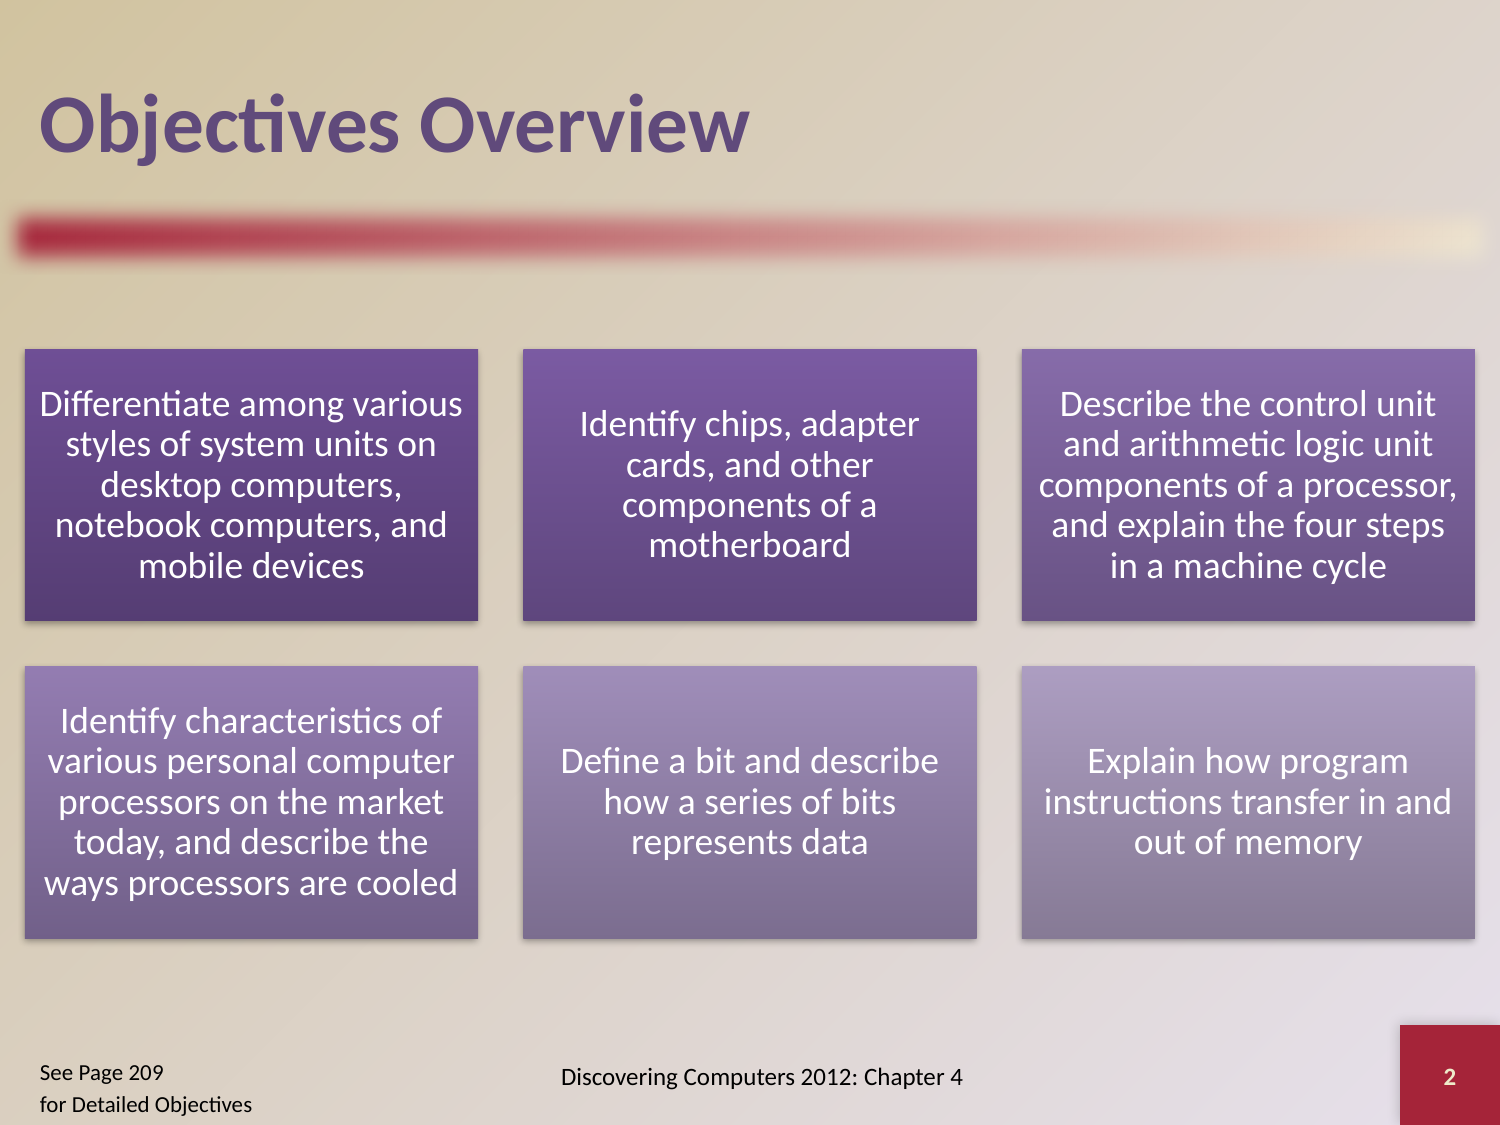

# Objectives Overview
Differentiate among various styles of system units on desktop computers, notebook computers, and mobile devices
Identify chips, adapter cards, and other components of a motherboard
Describe the control unit and arithmetic logic unit components of a processor, and explain the four steps in a machine cycle
Identify characteristics of various personal computer processors on the market today, and describe the ways processors are cooled
Define a bit and describe how a series of bits represents data
Explain how program instructions transfer in and out of memory
2
Discovering Computers 2012: Chapter 4
See Page 209
for Detailed Objectives